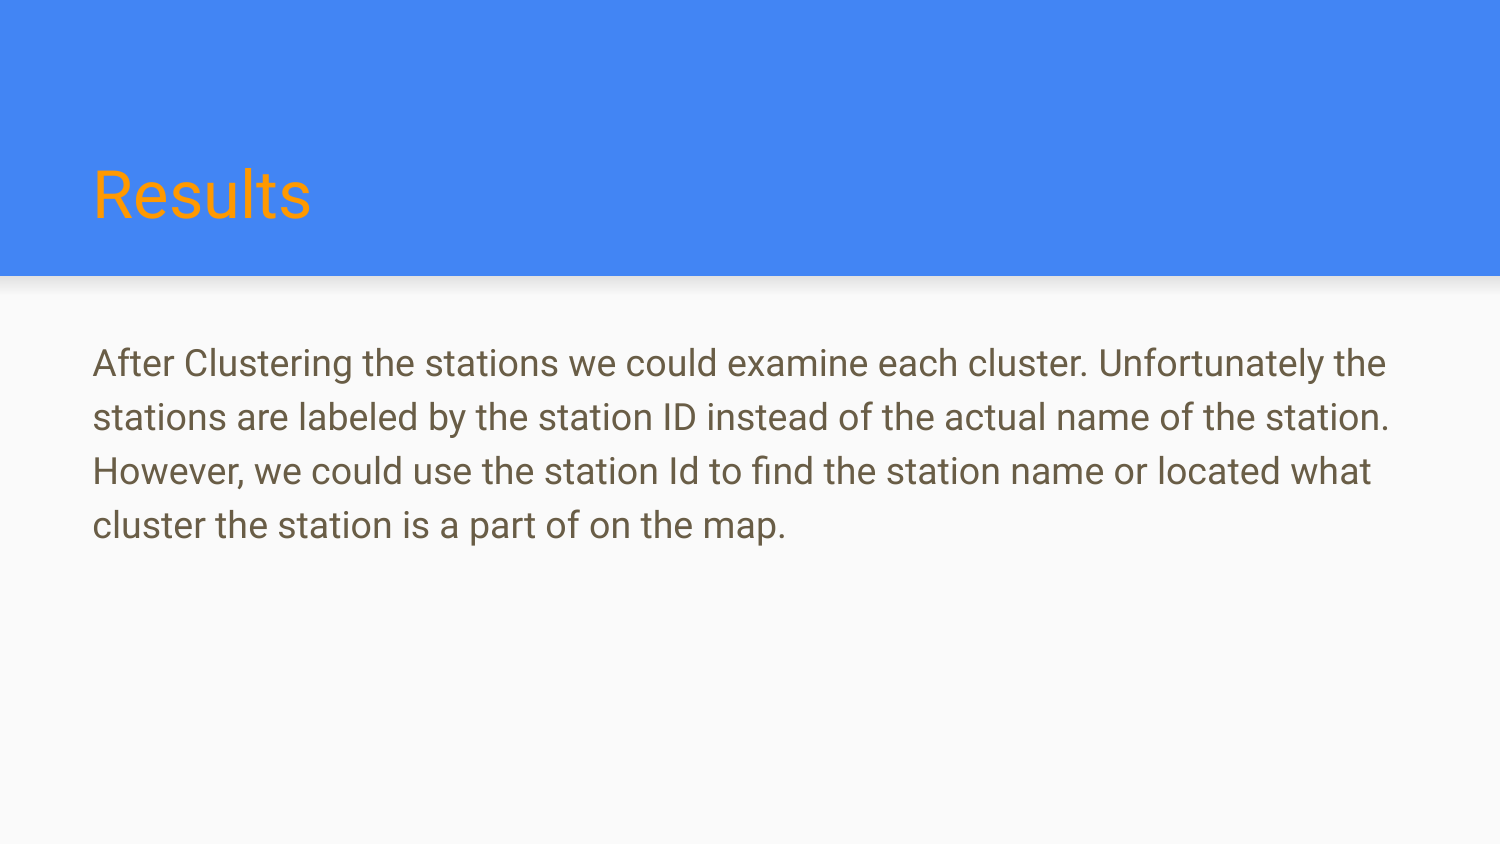

# Results
After Clustering the stations we could examine each cluster. Unfortunately the stations are labeled by the station ID instead of the actual name of the station. However, we could use the station Id to find the station name or located what cluster the station is a part of on the map.